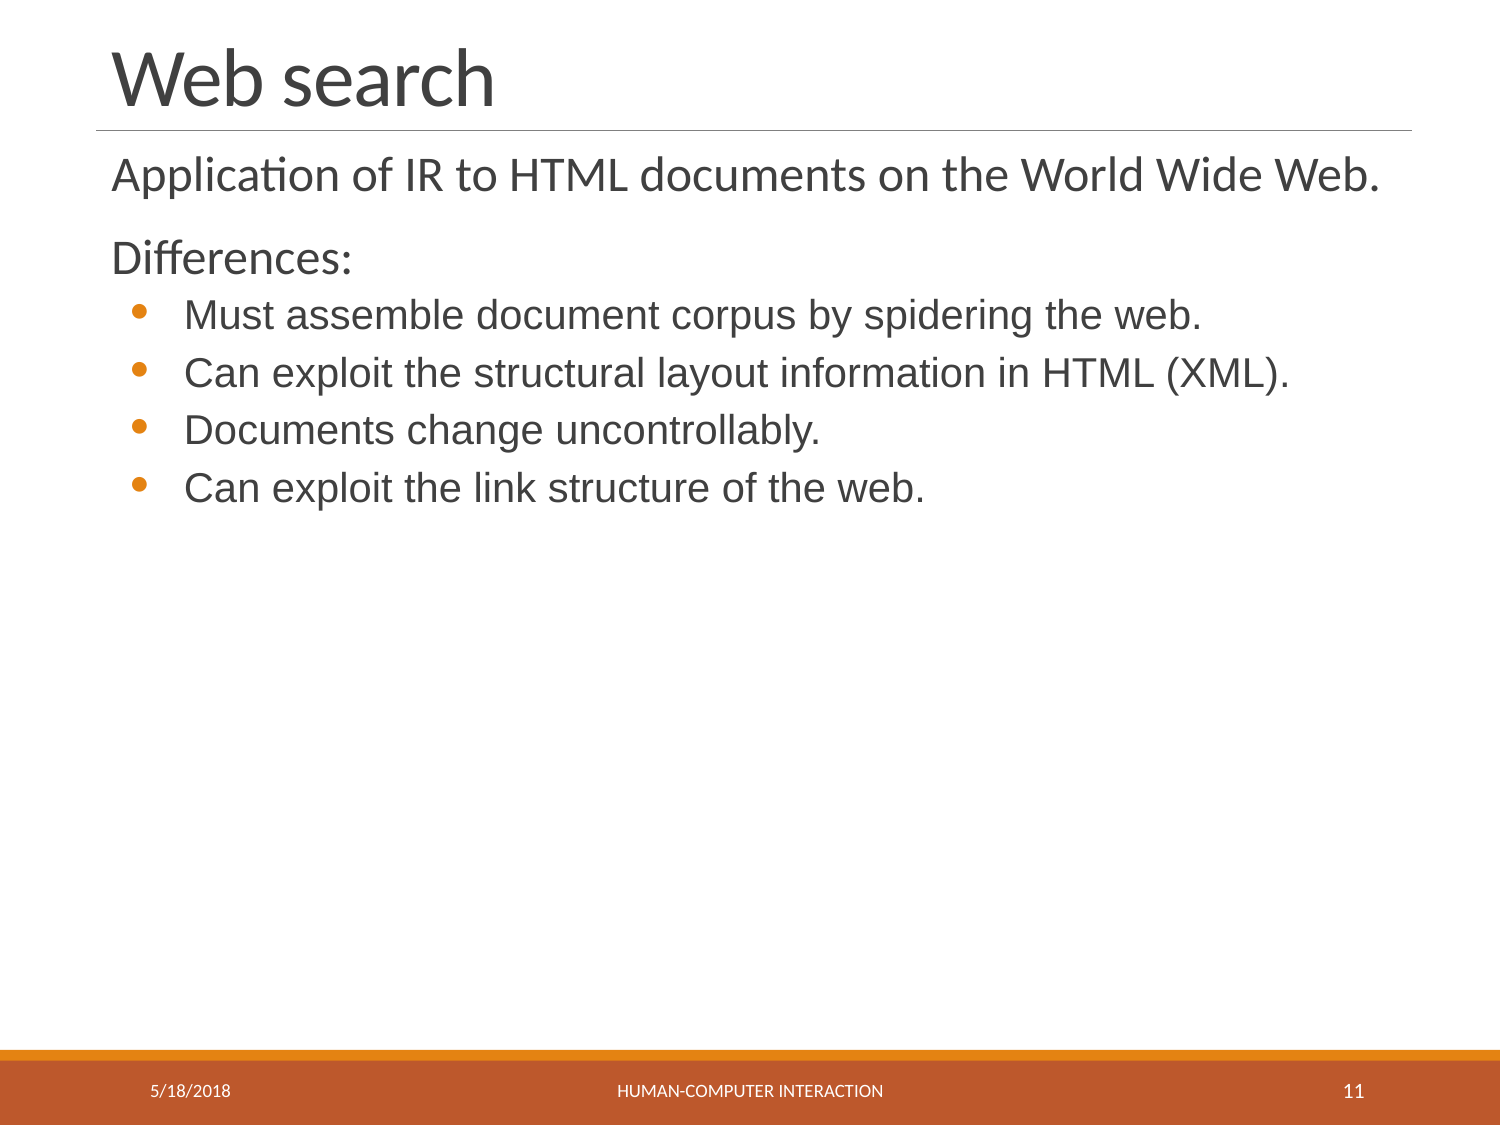

# Web search
Application of IR to HTML documents on the World Wide Web.
Differences:
Must assemble document corpus by spidering the web.
Can exploit the structural layout information in HTML (XML).
Documents change uncontrollably.
Can exploit the link structure of the web.

5/18/2018
Human-computer interaction
11